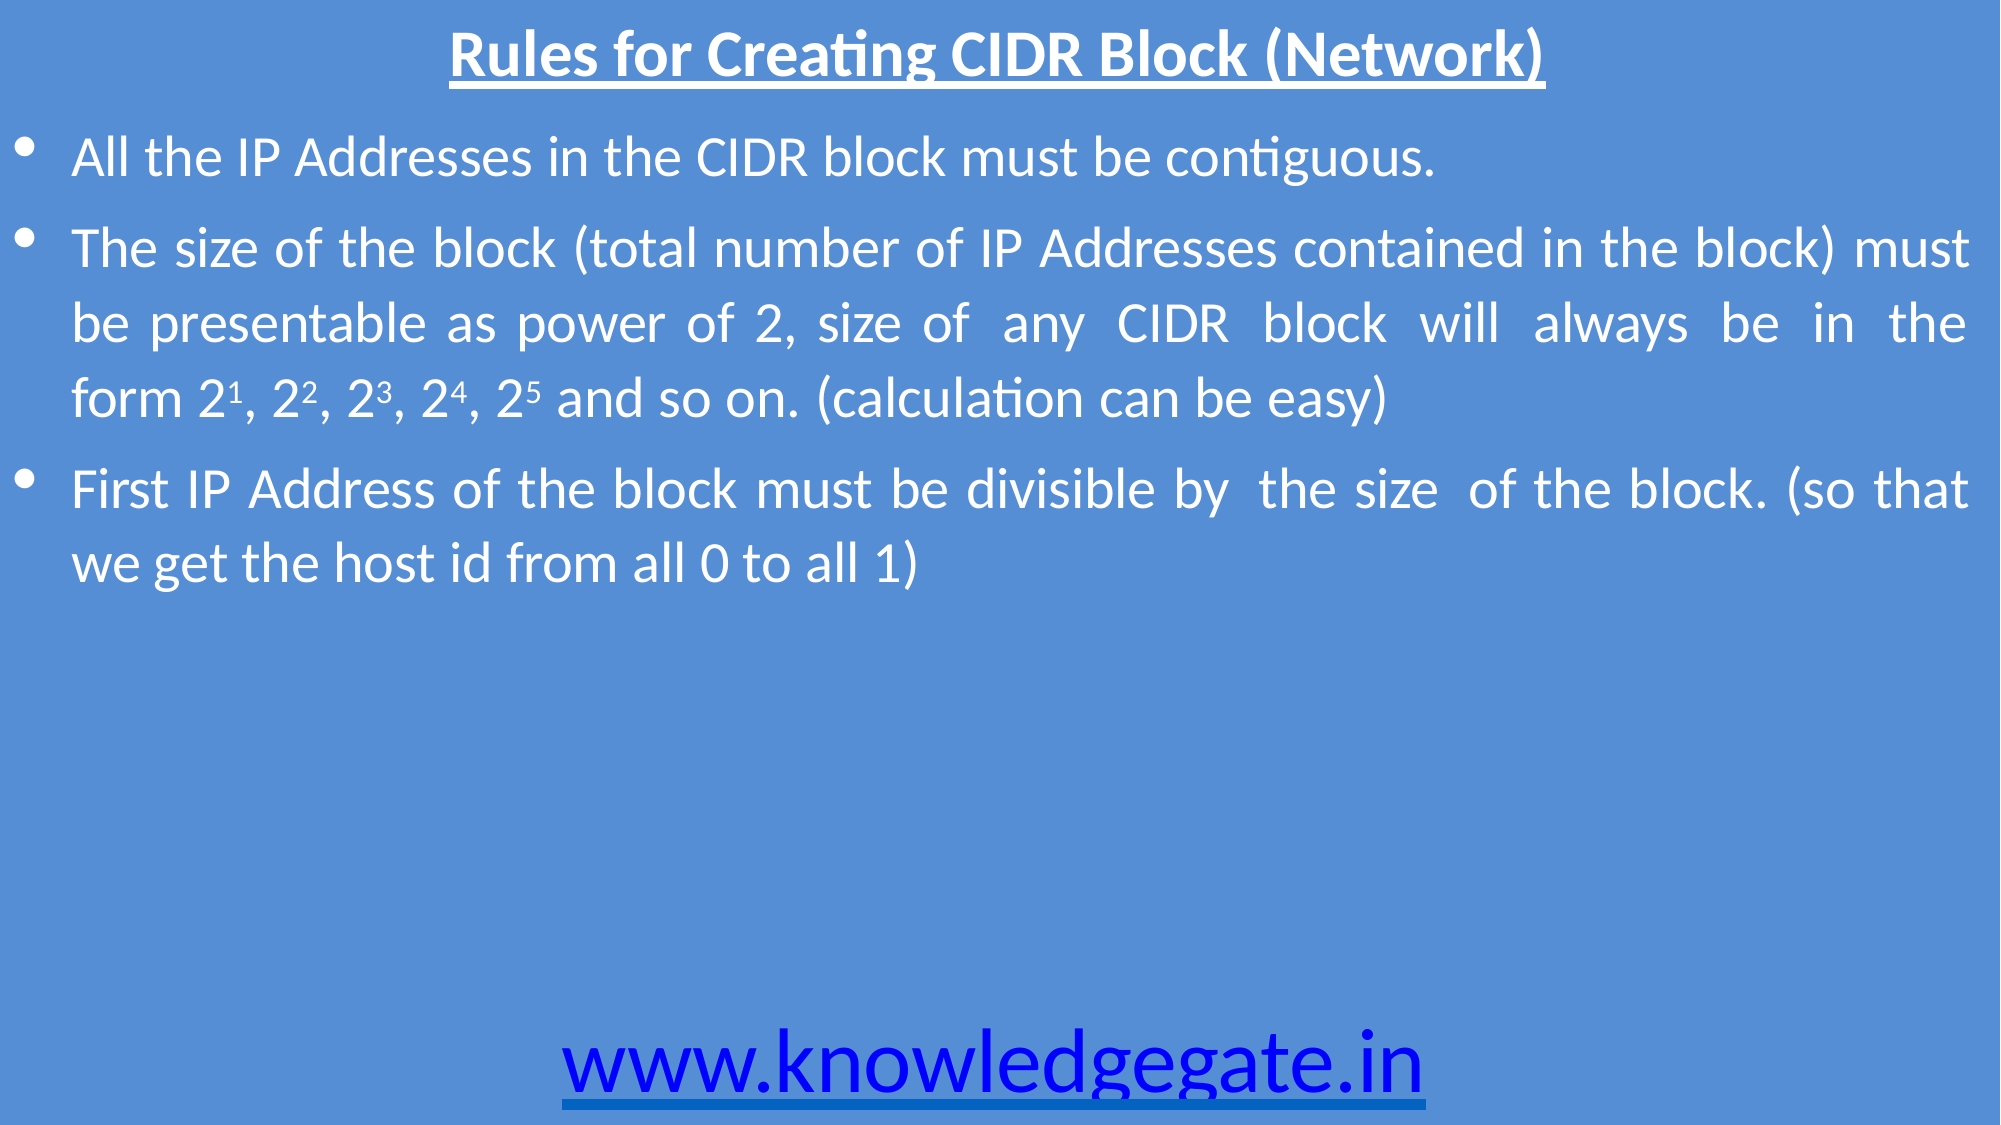

# Rules for Creating CIDR Block (Network)
All the IP Addresses in the CIDR block must be contiguous.
The size of the block (total number of IP Addresses contained in the block) must  be presentable as power of 2, size of any CIDR block will always be in the  form 21, 22, 23, 24, 25 and so on. (calculation can be easy)
First IP Address of the block must be divisible by the size of the block. (so that  we get the host id from all 0 to all 1)
www.knowledgegate.in